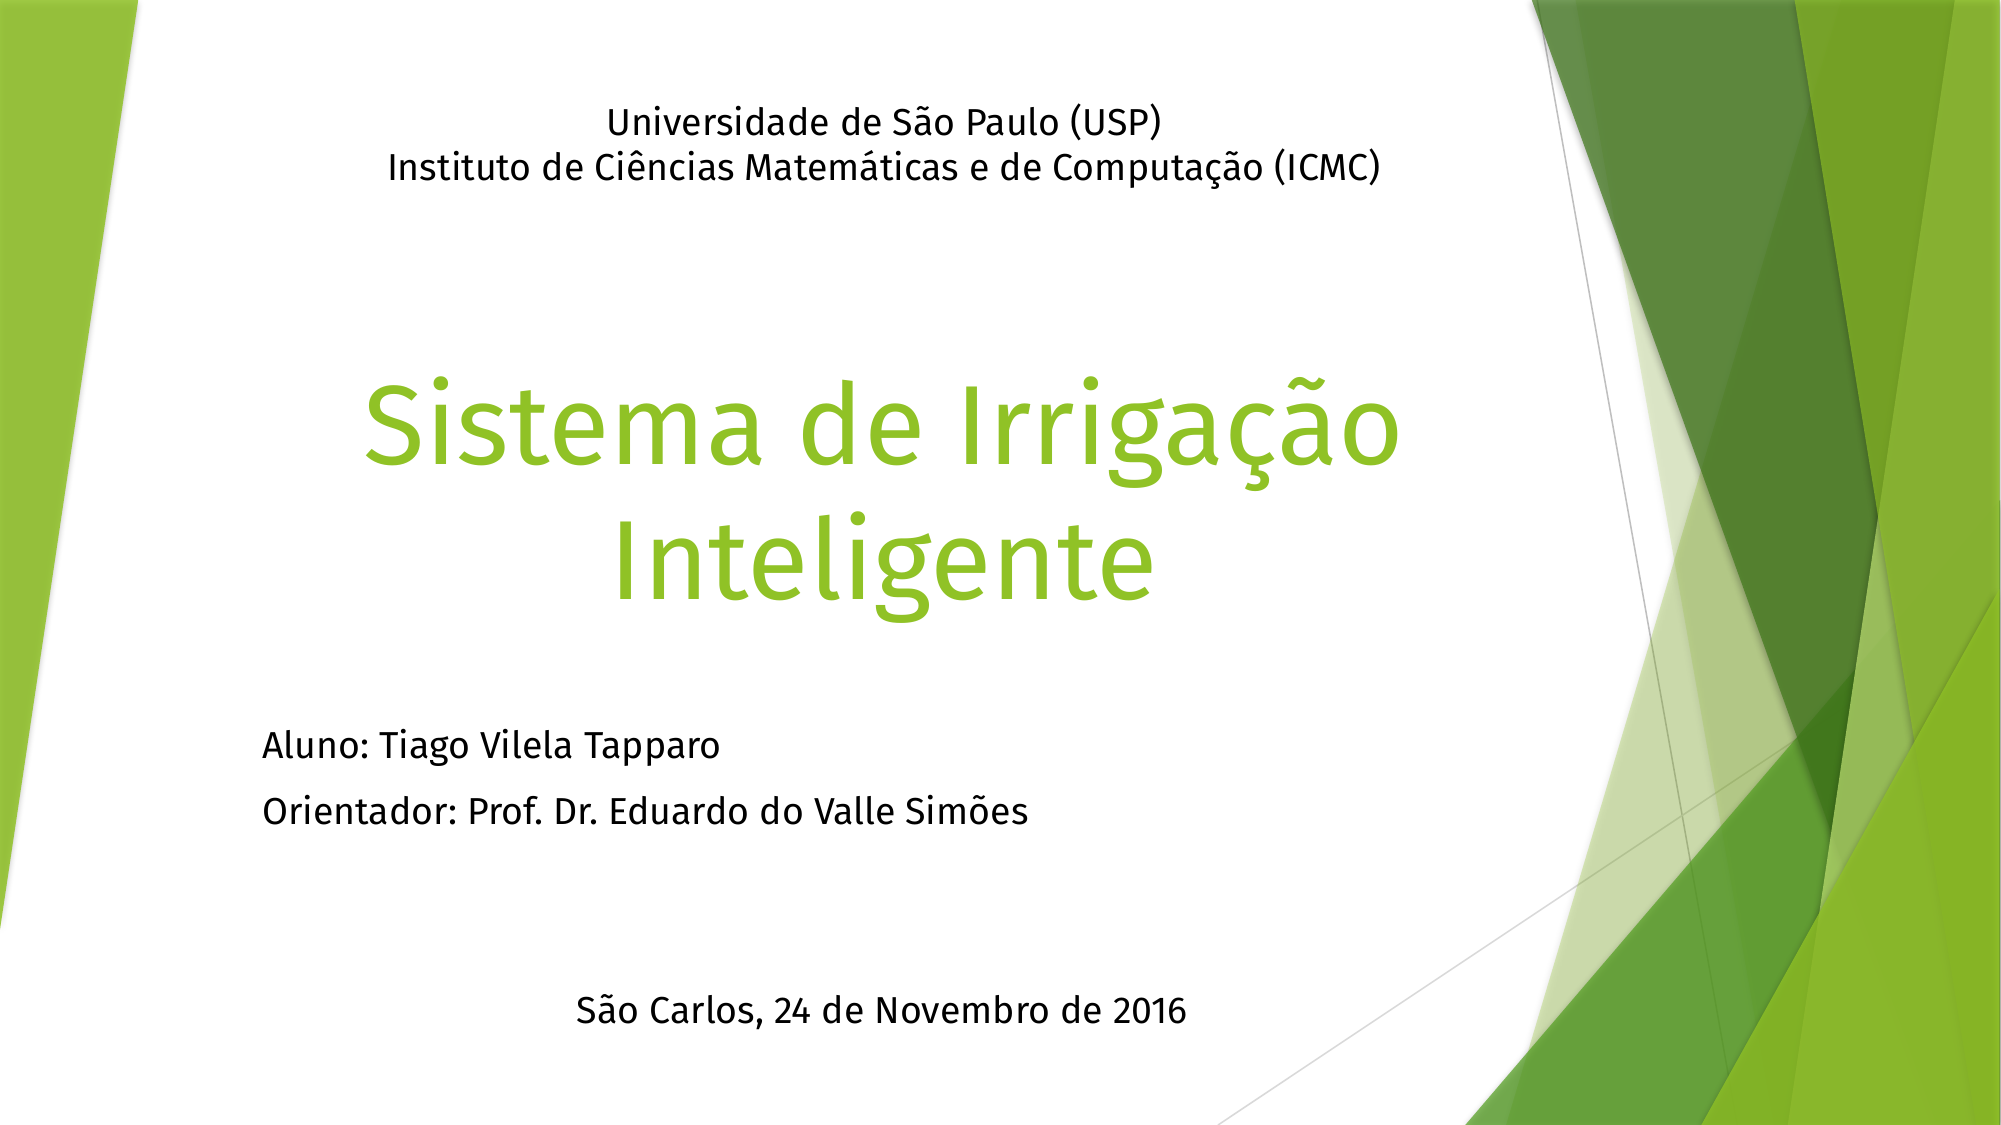

Universidade de São Paulo (USP)
Instituto de Ciências Matemáticas e de Computação (ICMC)
# Sistema de Irrigação Inteligente
Aluno: Tiago Vilela Tapparo
Orientador: Prof. Dr. Eduardo do Valle Simões
São Carlos, 24 de Novembro de 2016